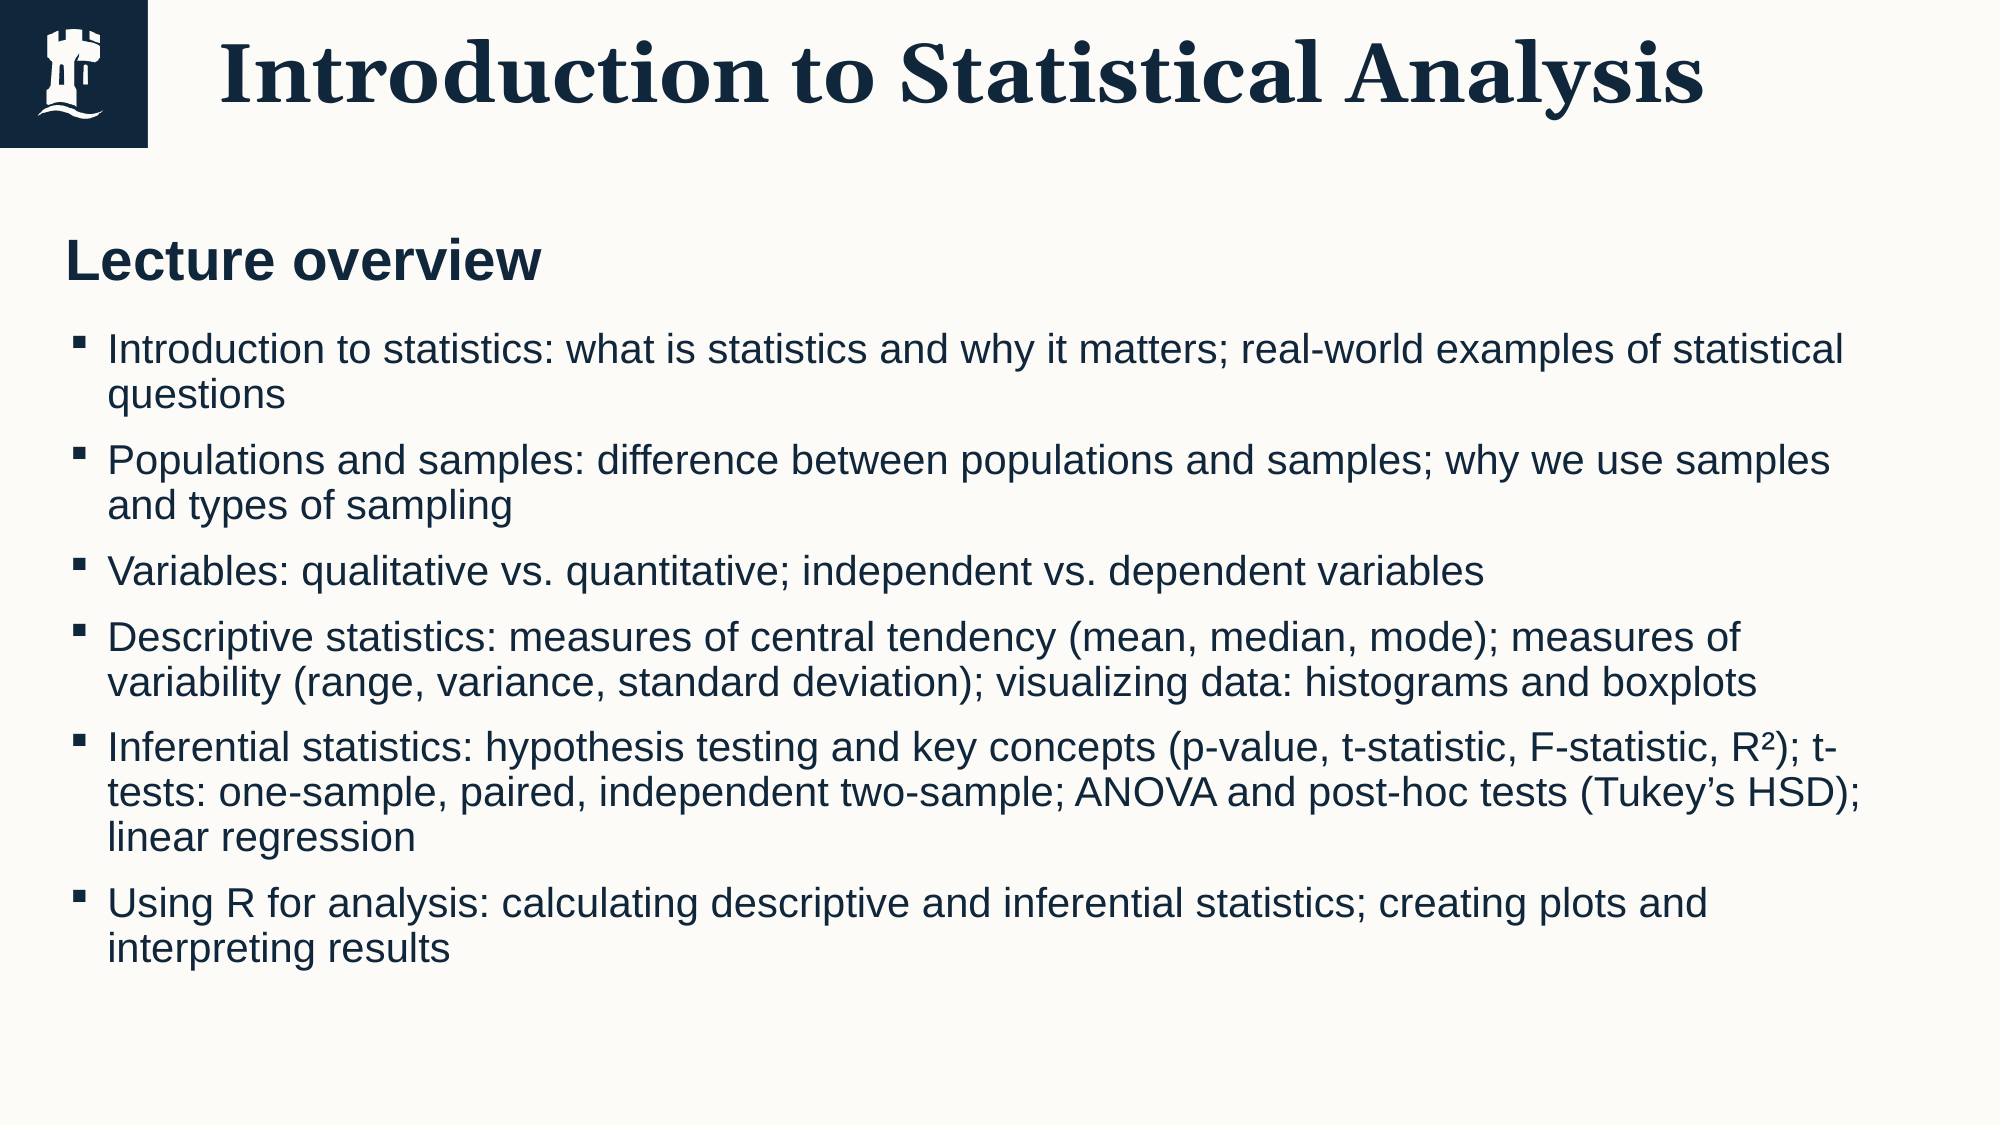

# Introduction to Statistical Analysis
Lecture overview
Introduction to statistics: what is statistics and why it matters; real-world examples of statistical questions
Populations and samples: difference between populations and samples; why we use samples and types of sampling
Variables: qualitative vs. quantitative; independent vs. dependent variables
Descriptive statistics: measures of central tendency (mean, median, mode); measures of variability (range, variance, standard deviation); visualizing data: histograms and boxplots
Inferential statistics: hypothesis testing and key concepts (p-value, t-statistic, F-statistic, R²); t-tests: one-sample, paired, independent two-sample; ANOVA and post-hoc tests (Tukey’s HSD); linear regression
Using R for analysis: calculating descriptive and inferential statistics; creating plots and interpreting results